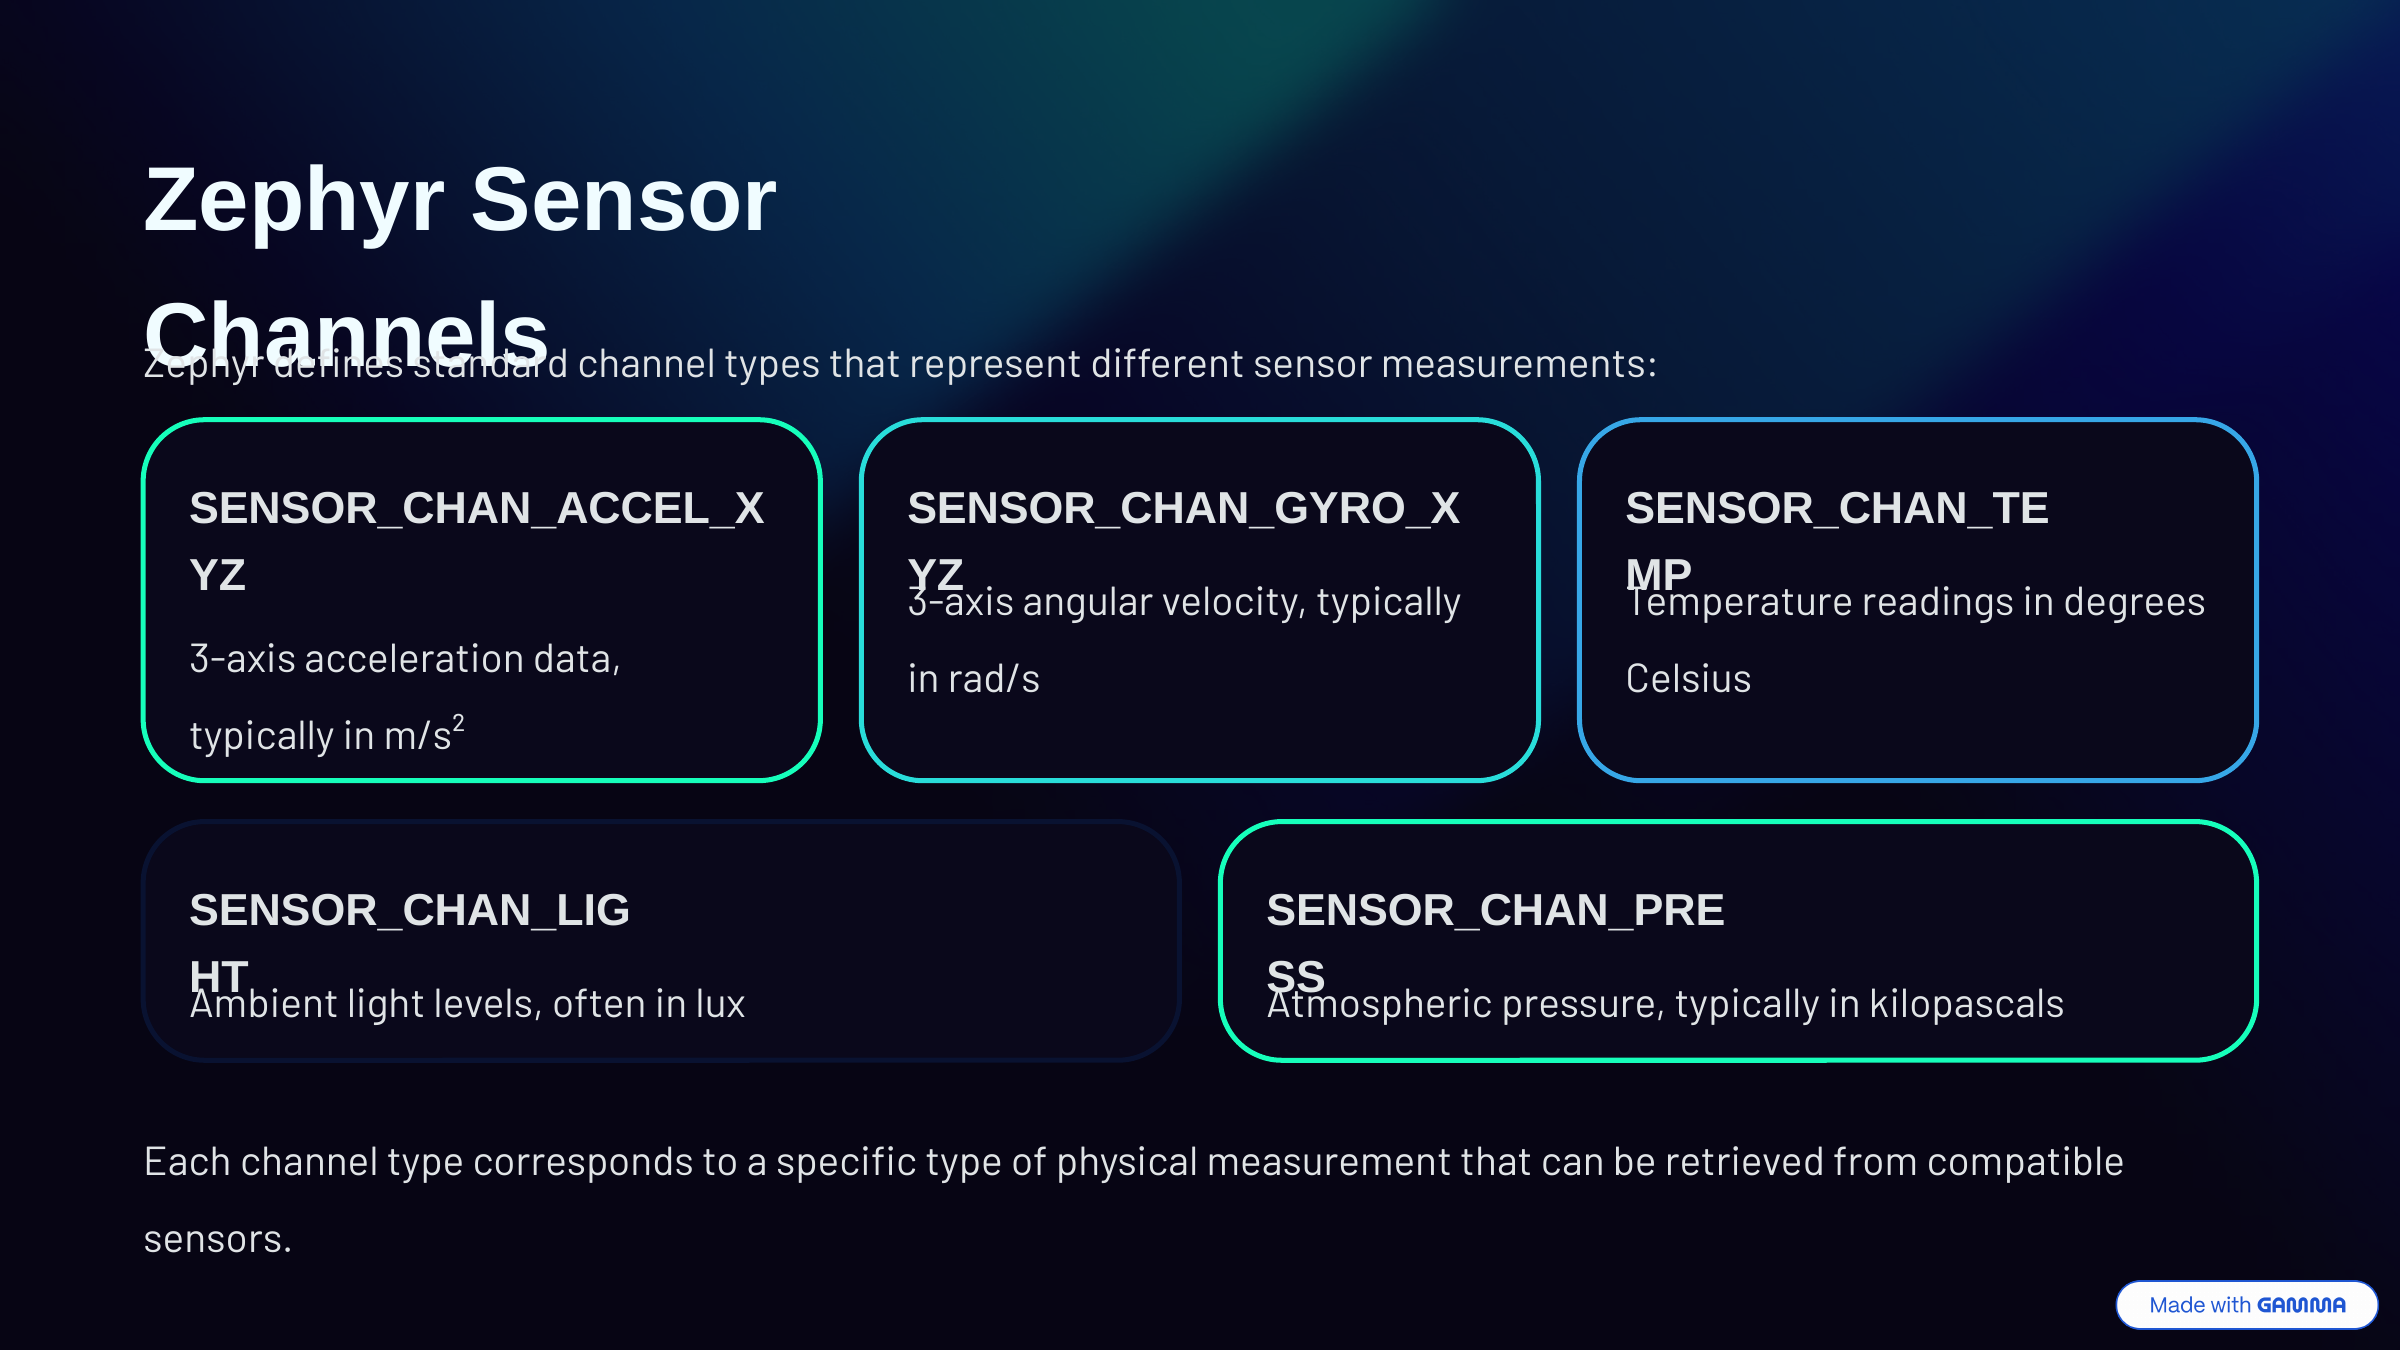

Zephyr Sensor Channels
Zephyr defines standard channel types that represent different sensor measurements:

SENSOR_CHAN_ACCEL_XYZ
SENSOR_CHAN_GYRO_XYZ
SENSOR_CHAN_TEMP
3-axis angular velocity, typically in rad/s
Temperature readings in degrees Celsius
3-axis acceleration data, typically in m/s²

SENSOR_CHAN_LIGHT
SENSOR_CHAN_PRESS
Ambient light levels, often in lux
Atmospheric pressure, typically in kilopascals
Each channel type corresponds to a specific type of physical measurement that can be retrieved from compatible sensors.